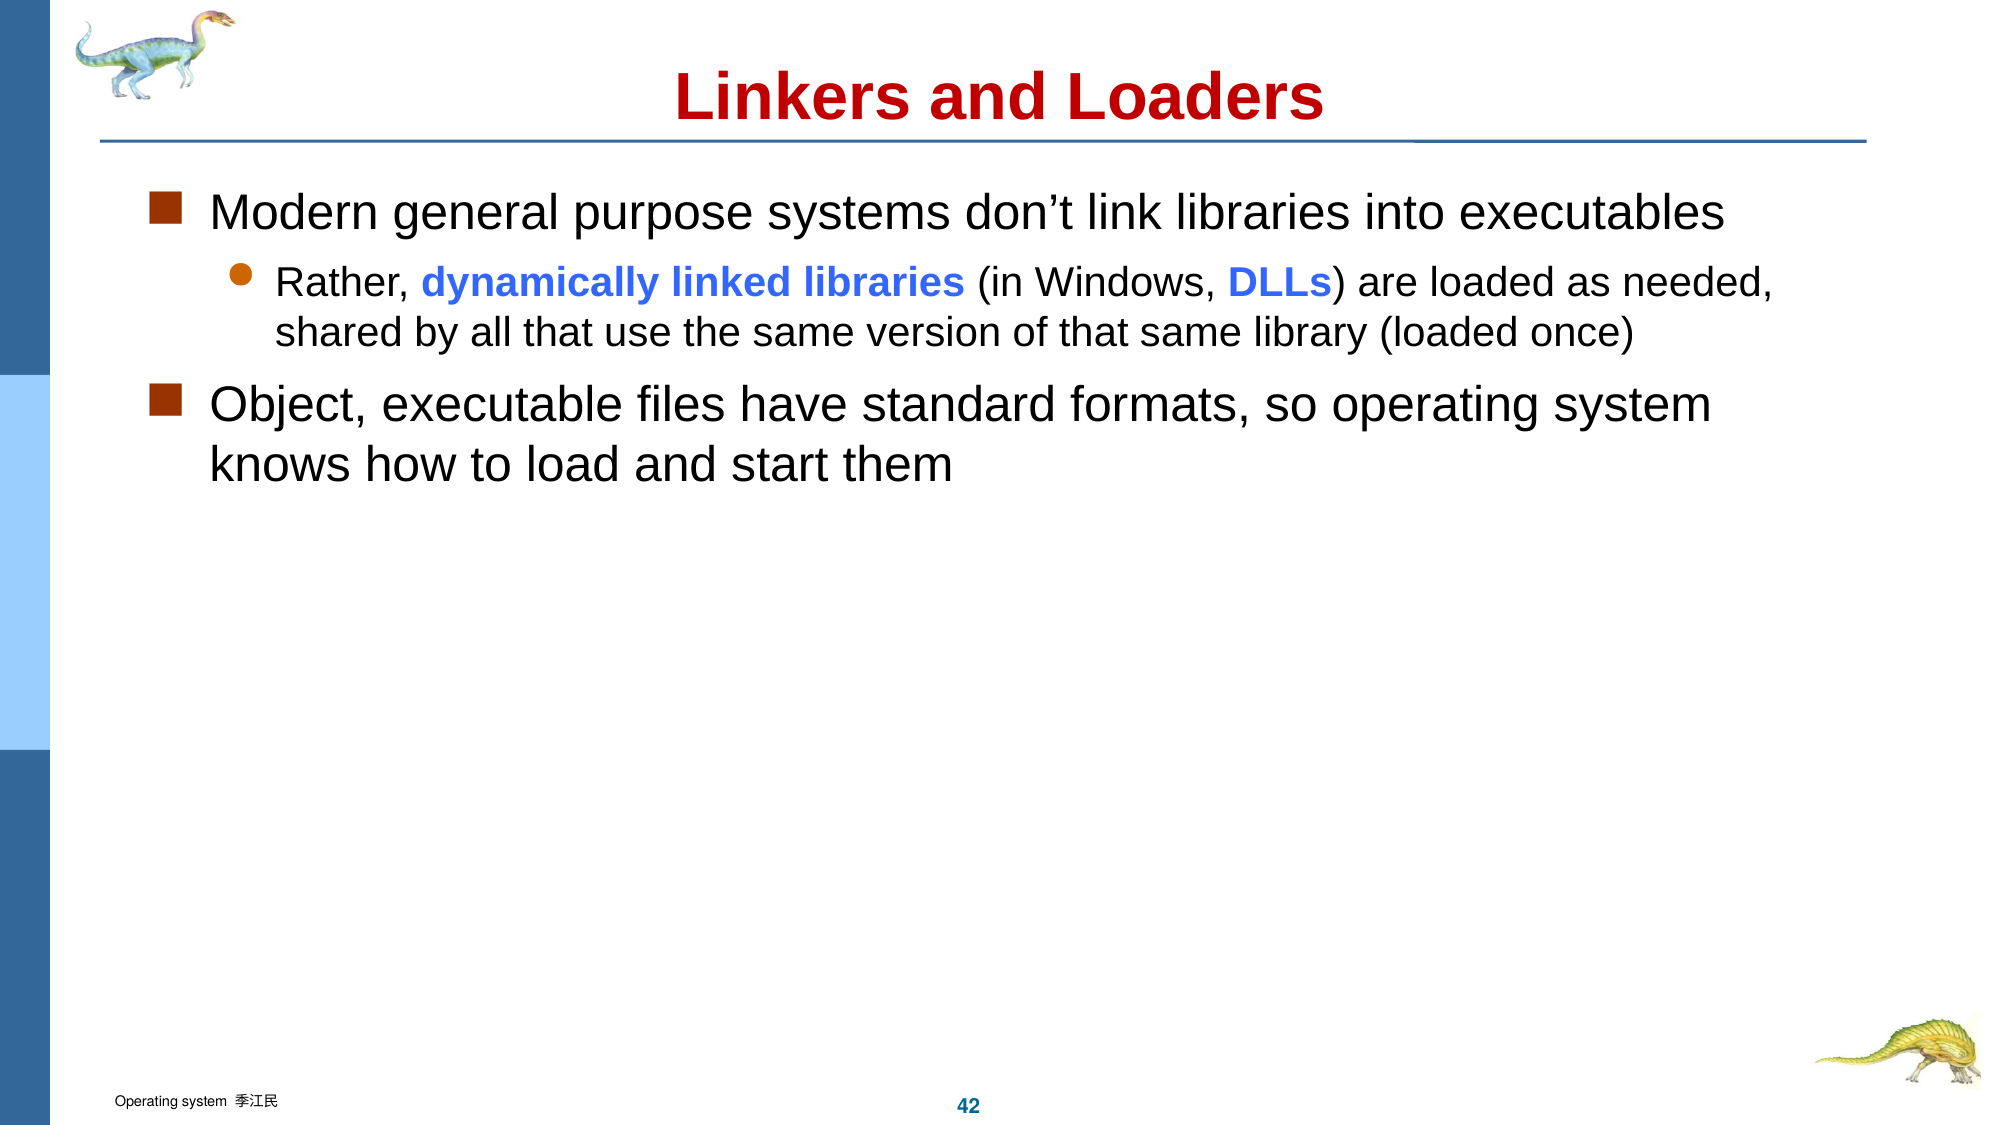

# Linkers and Loaders
Modern general purpose systems don’t link libraries into executables
Rather, dynamically linked libraries (in Windows, DLLs) are loaded as needed, shared by all that use the same version of that same library (loaded once)
Object, executable files have standard formats, so operating system knows how to load and start them